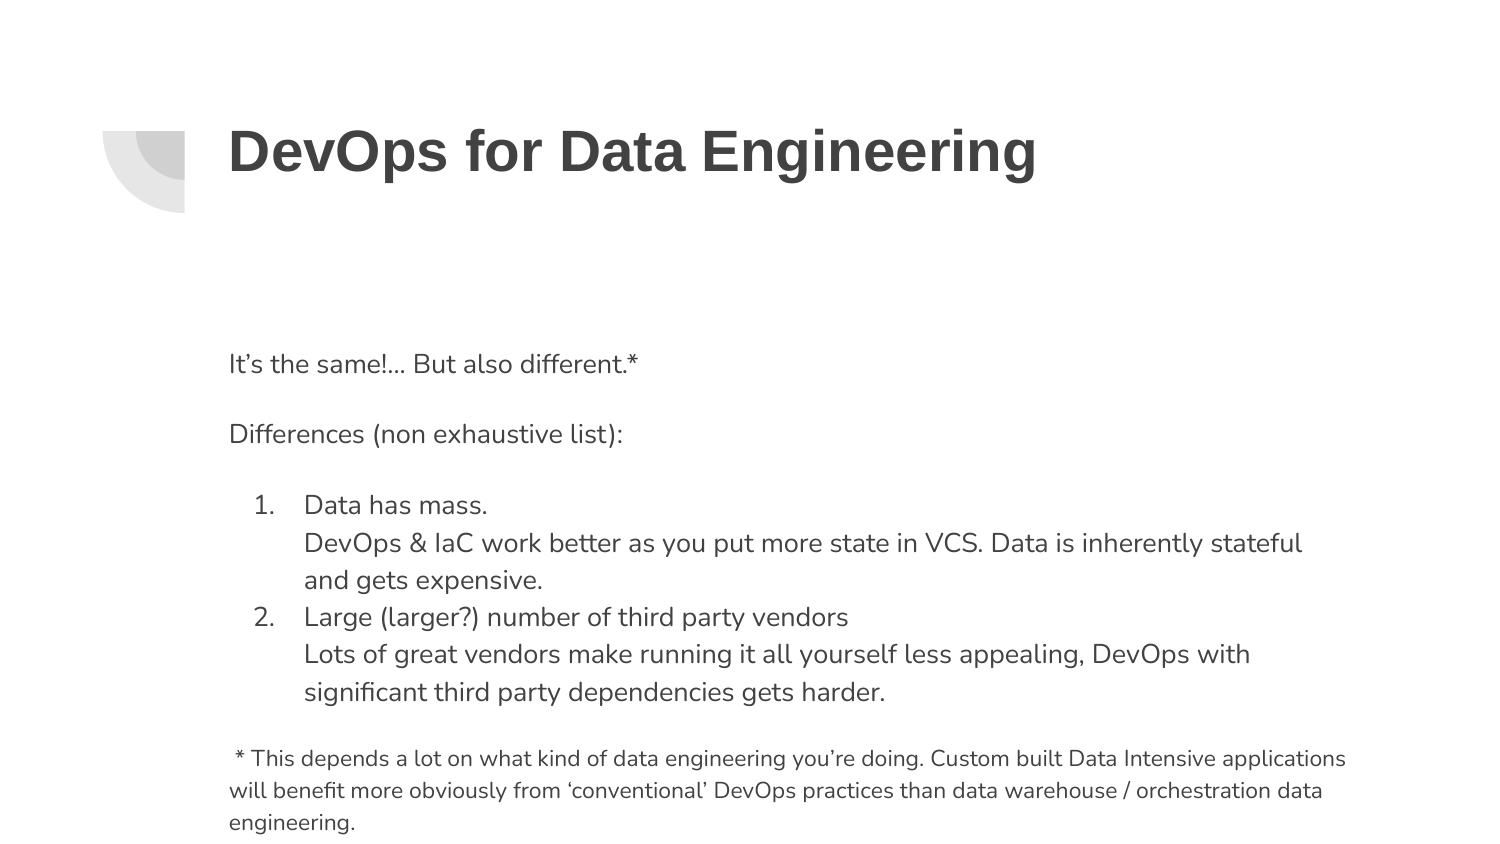

# DevOps for Data Engineering
It’s the same!... But also different.*
Differences (non exhaustive list):
Data has mass.
DevOps & IaC work better as you put more state in VCS. Data is inherently stateful and gets expensive.
Large (larger?) number of third party vendors
Lots of great vendors make running it all yourself less appealing, DevOps with significant third party dependencies gets harder.
 * This depends a lot on what kind of data engineering you’re doing. Custom built Data Intensive applications will benefit more obviously from ‘conventional’ DevOps practices than data warehouse / orchestration data engineering.